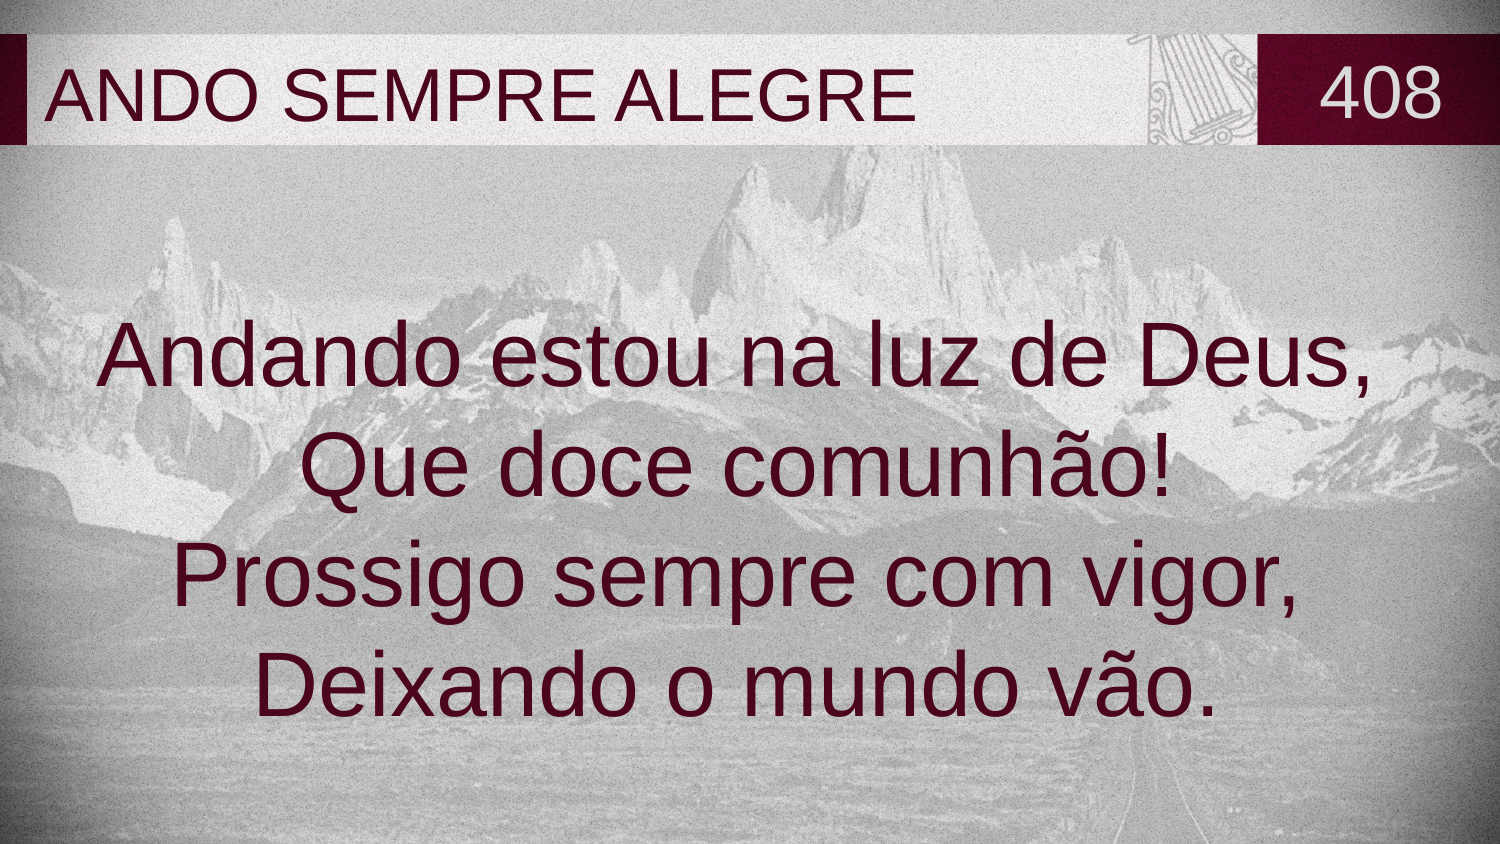

# ANDO SEMPRE ALEGRE
408
Andando estou na luz de Deus,
Que doce comunhão!
Prossigo sempre com vigor,
Deixando o mundo vão.